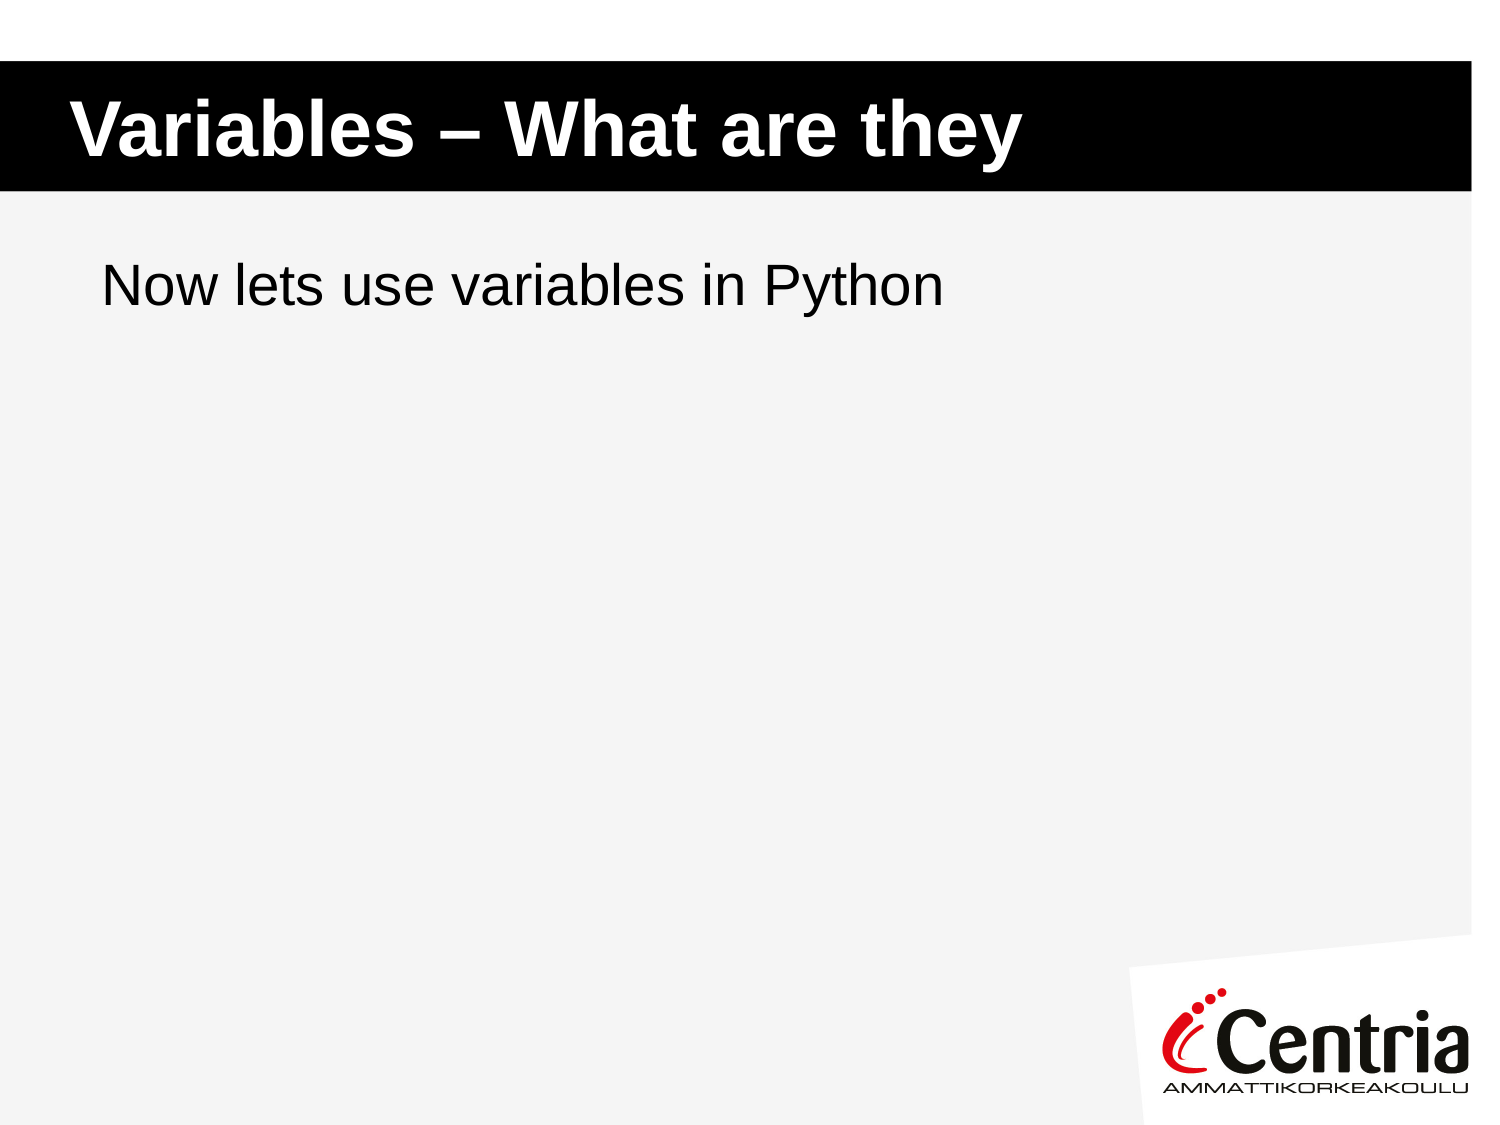

# Variables – What are they
Now lets use variables in Python